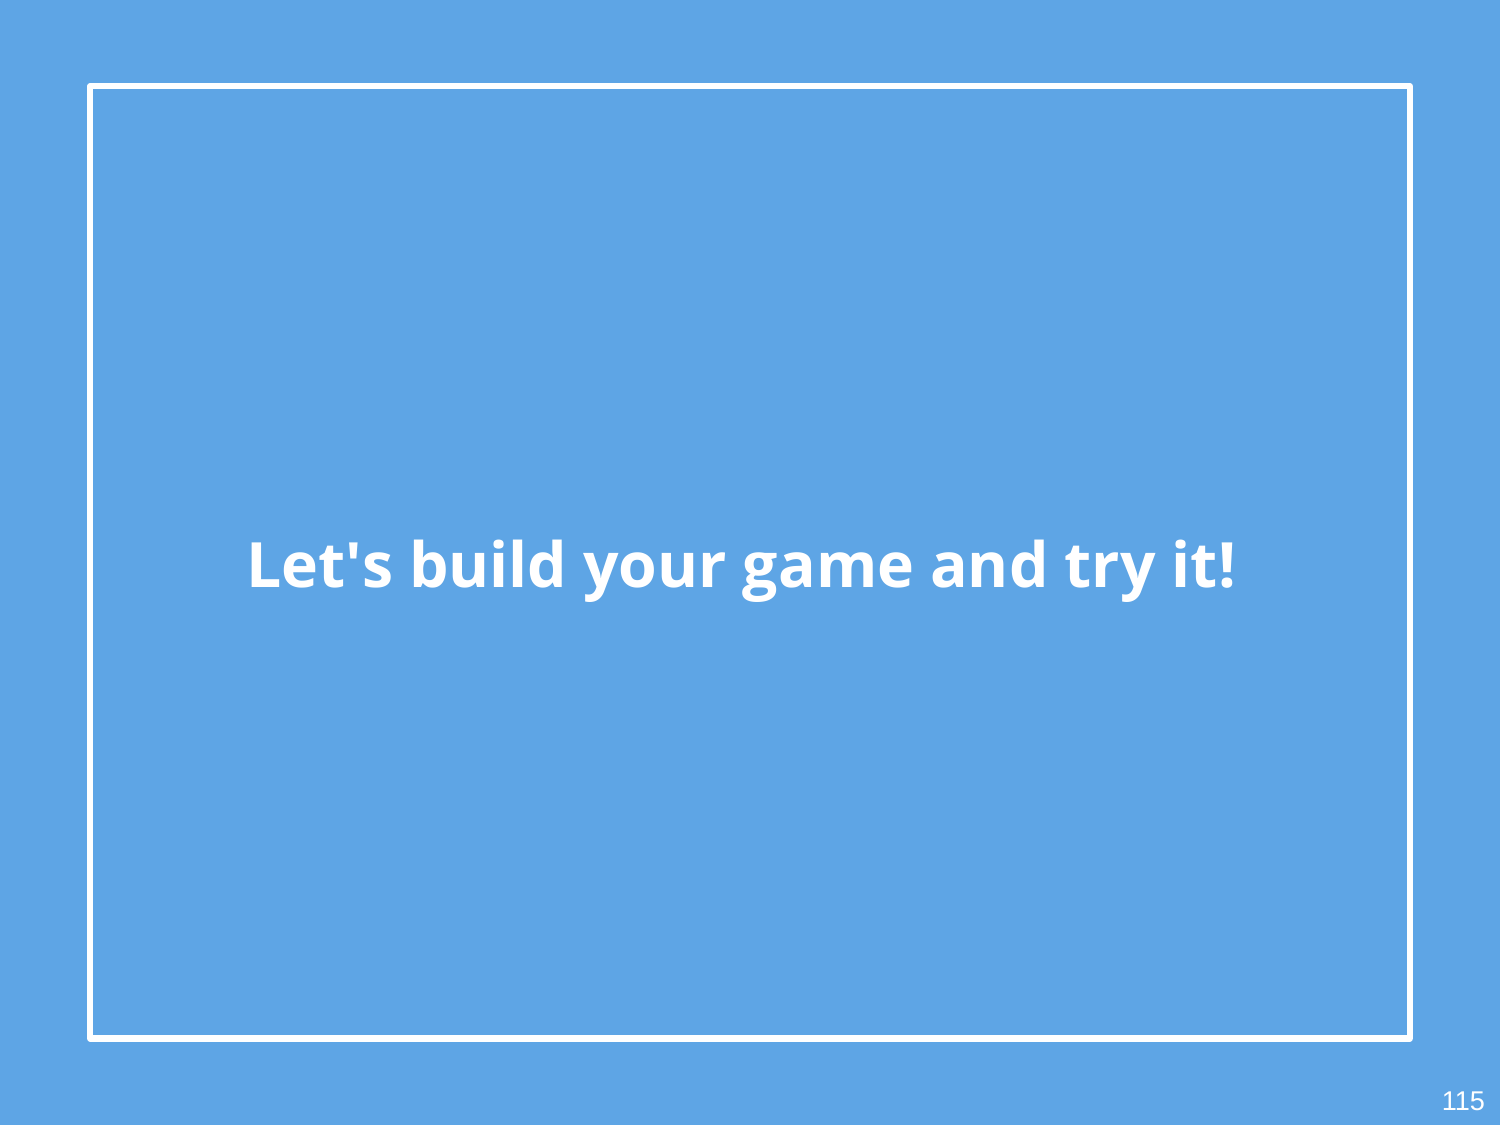

Let's build your game and try it!